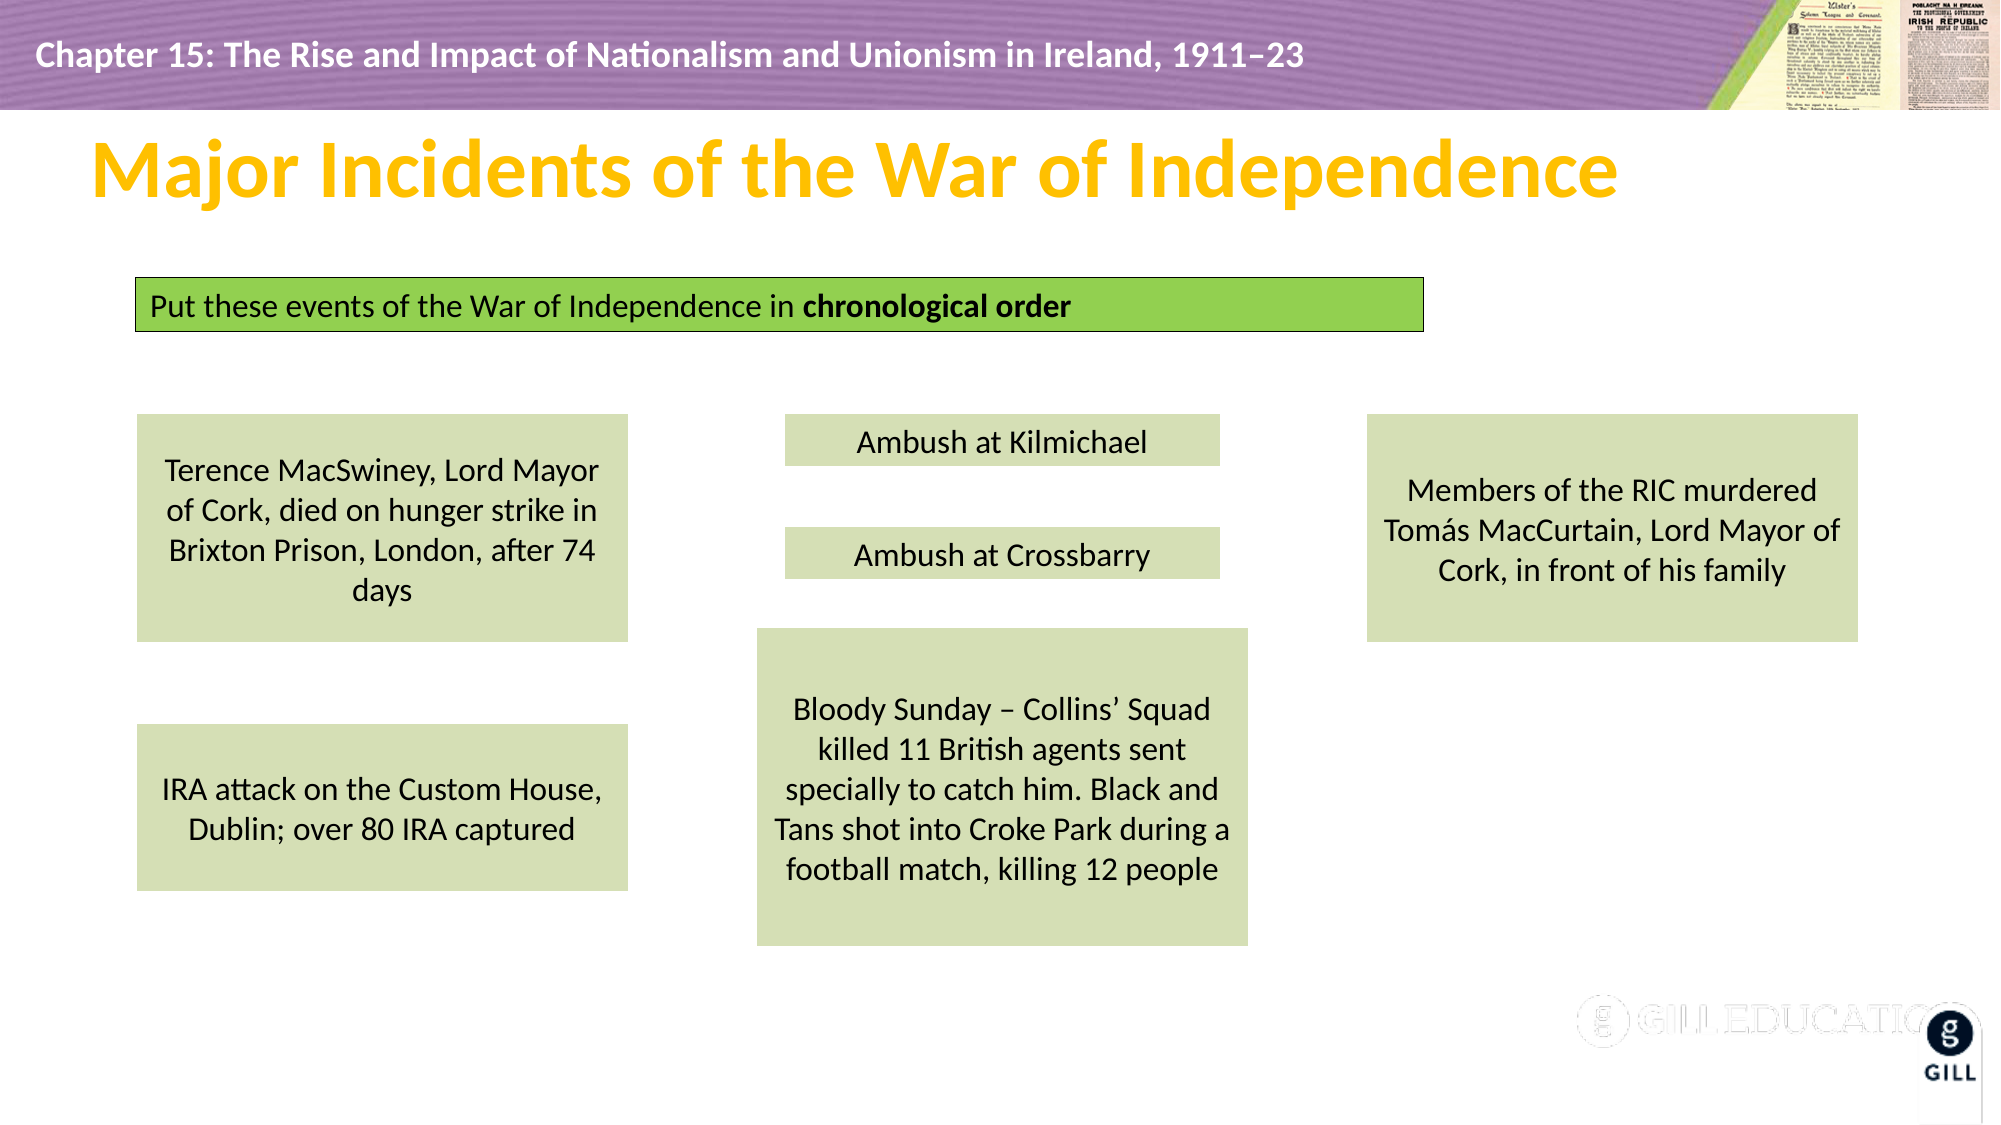

# Major Incidents of the War of Independence
Put these events of the War of Independence in chronological order
Ambush at Kilmichael
Members of the RIC murdered Tomás MacCurtain, Lord Mayor of Cork, in front of his family
Terence MacSwiney, Lord Mayor of Cork, died on hunger strike in Brixton Prison, London, after 74 days
Ambush at Crossbarry
Bloody Sunday – Collins’ Squad killed 11 British agents sent specially to catch him. Black and Tans shot into Croke Park during a football match, killing 12 people
IRA attack on the Custom House, Dublin; over 80 IRA captured